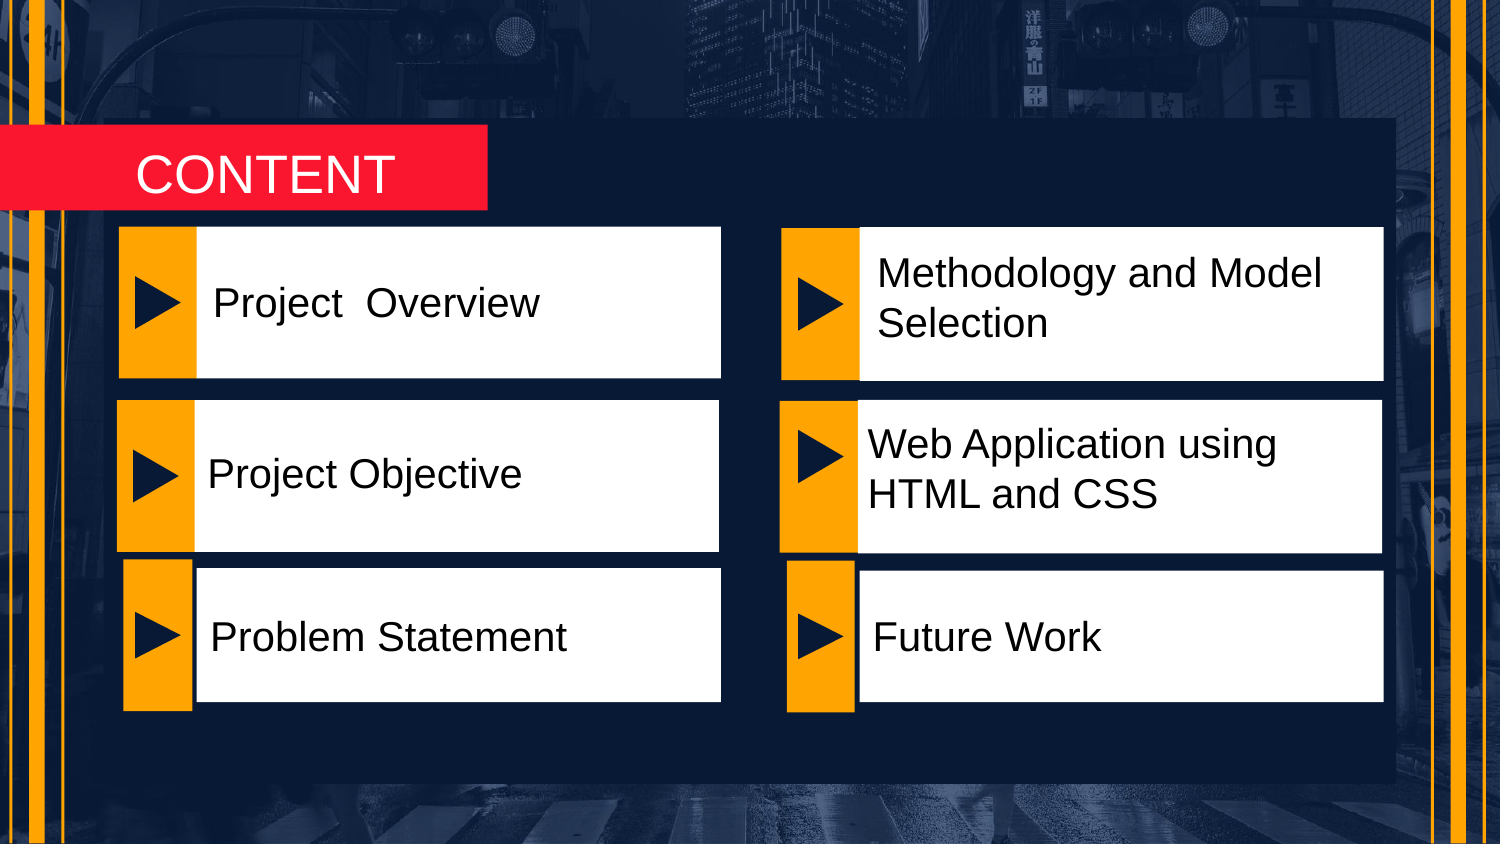

# CONTENT

Methodology and Model Selection
Project  Overview

Web Application using HTML and CSS
Project Objective

Problem Statement
Future Work